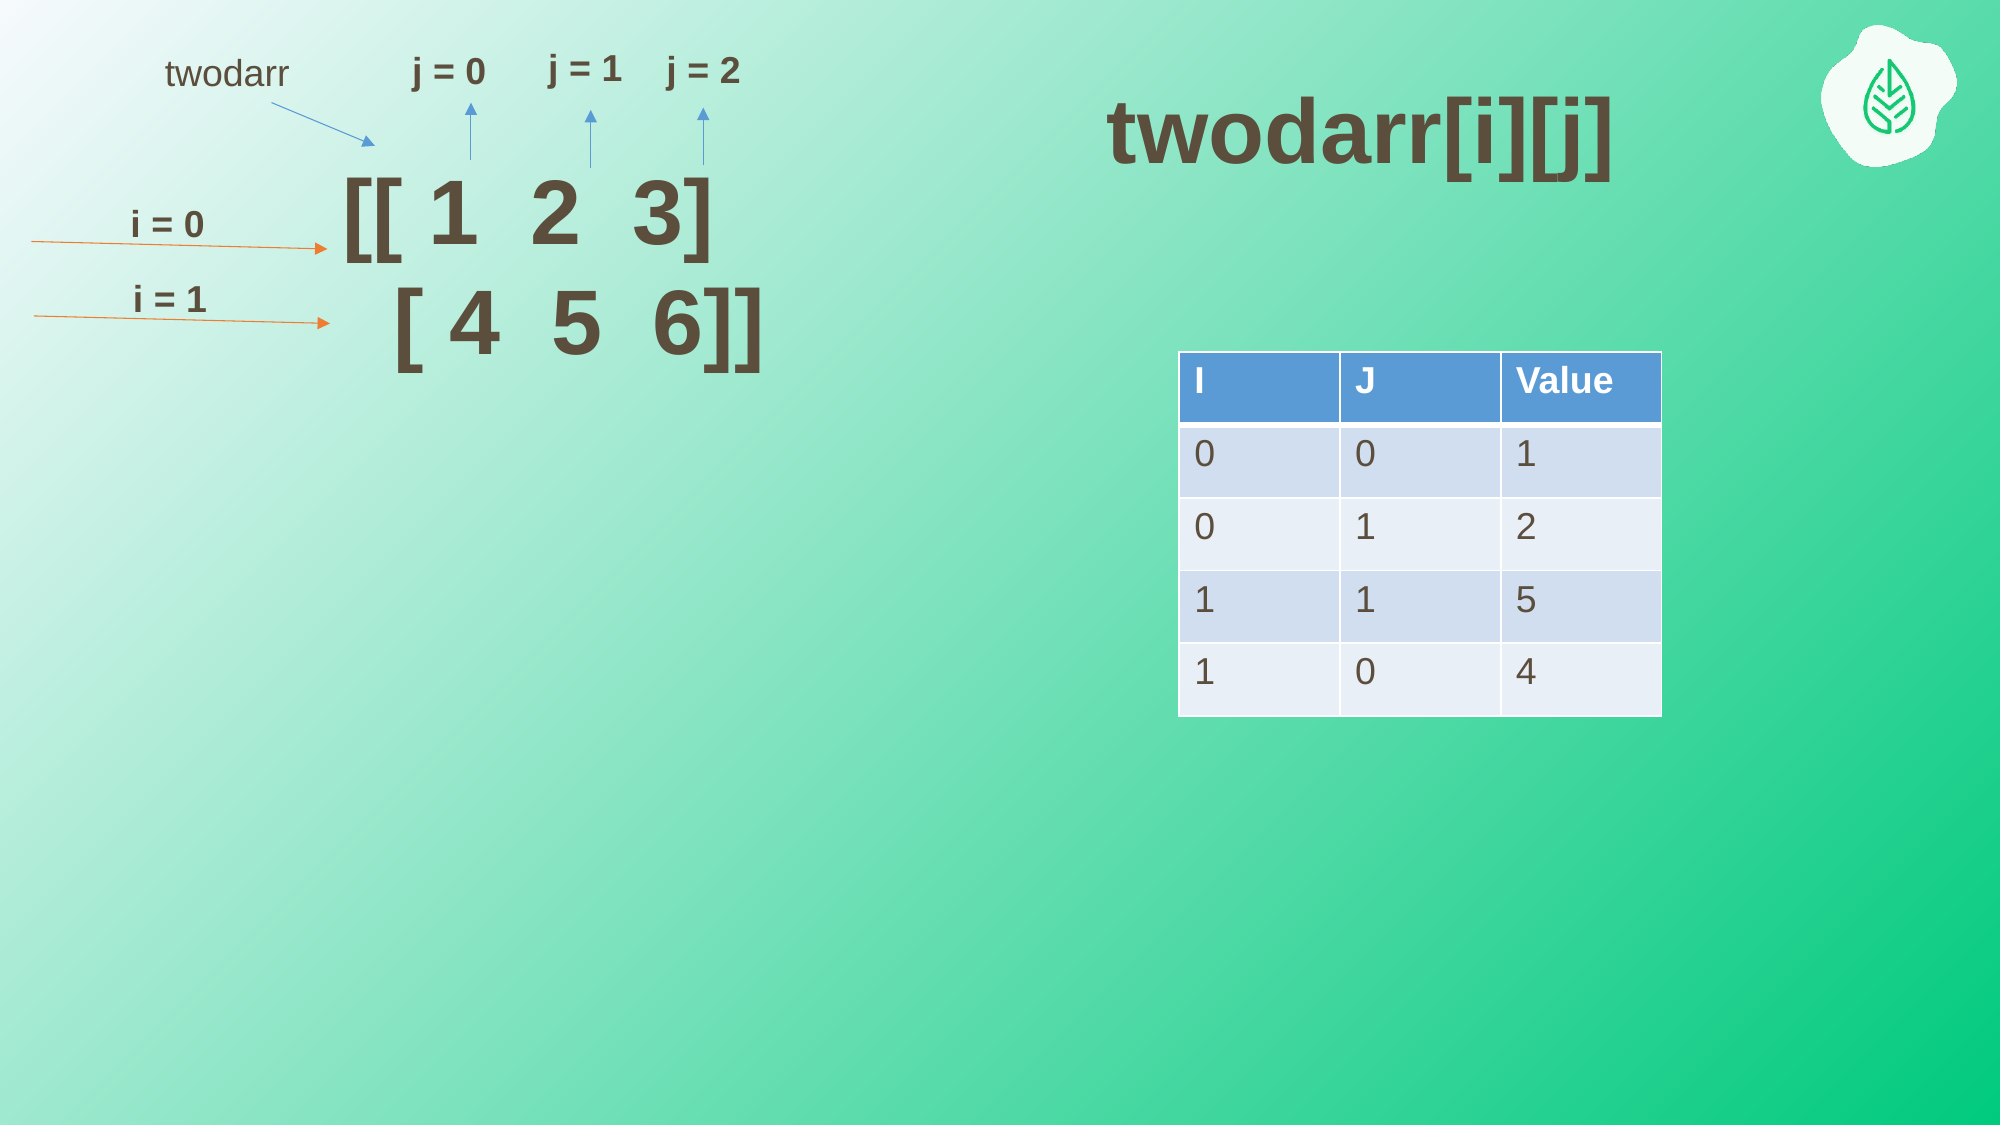

j = 1
j = 2
j = 0
twodarr
twodarr[i][j]
[[ 1  2  3]
  [ 4  5  6]]

i = 0
i = 1
| I | J | Value |
| --- | --- | --- |
| 0 | 0 | 1 |
| 0 | 1 | 2 |
| 1 | 1 | 5 |
| 1 | 0 | 4 |